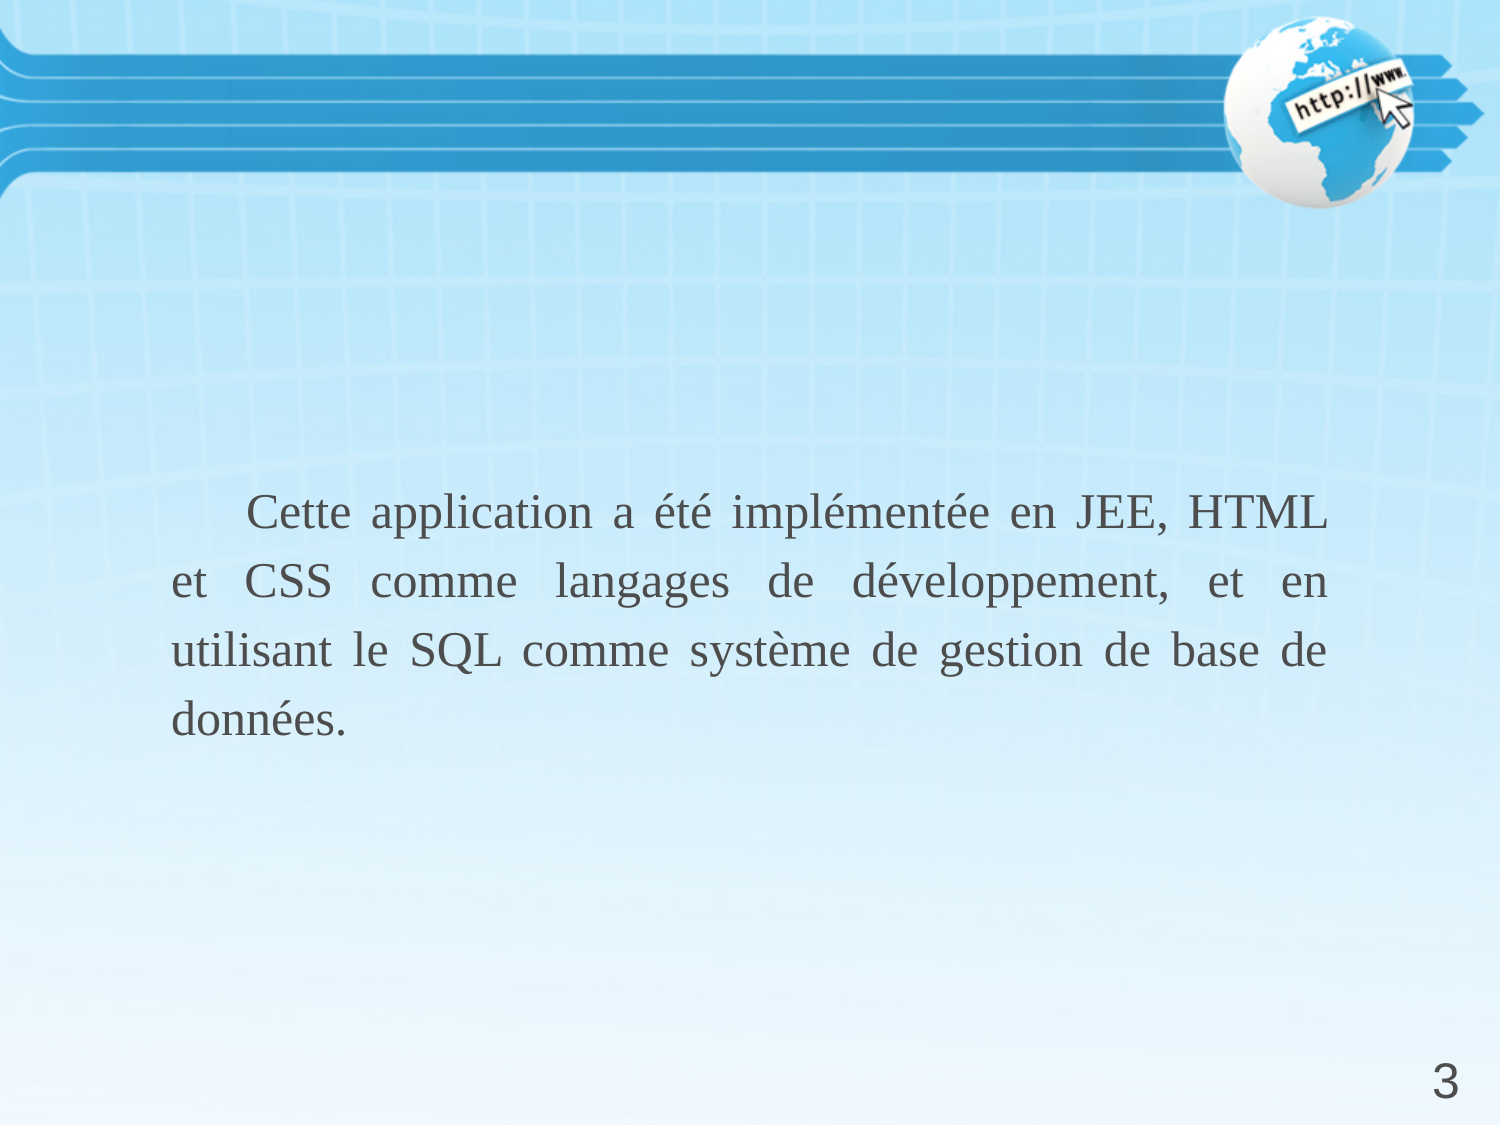

Cette application a été implémentée en JEE, HTML et CSS comme langages de développement, et en utilisant le SQL comme système de gestion de base de données.
3